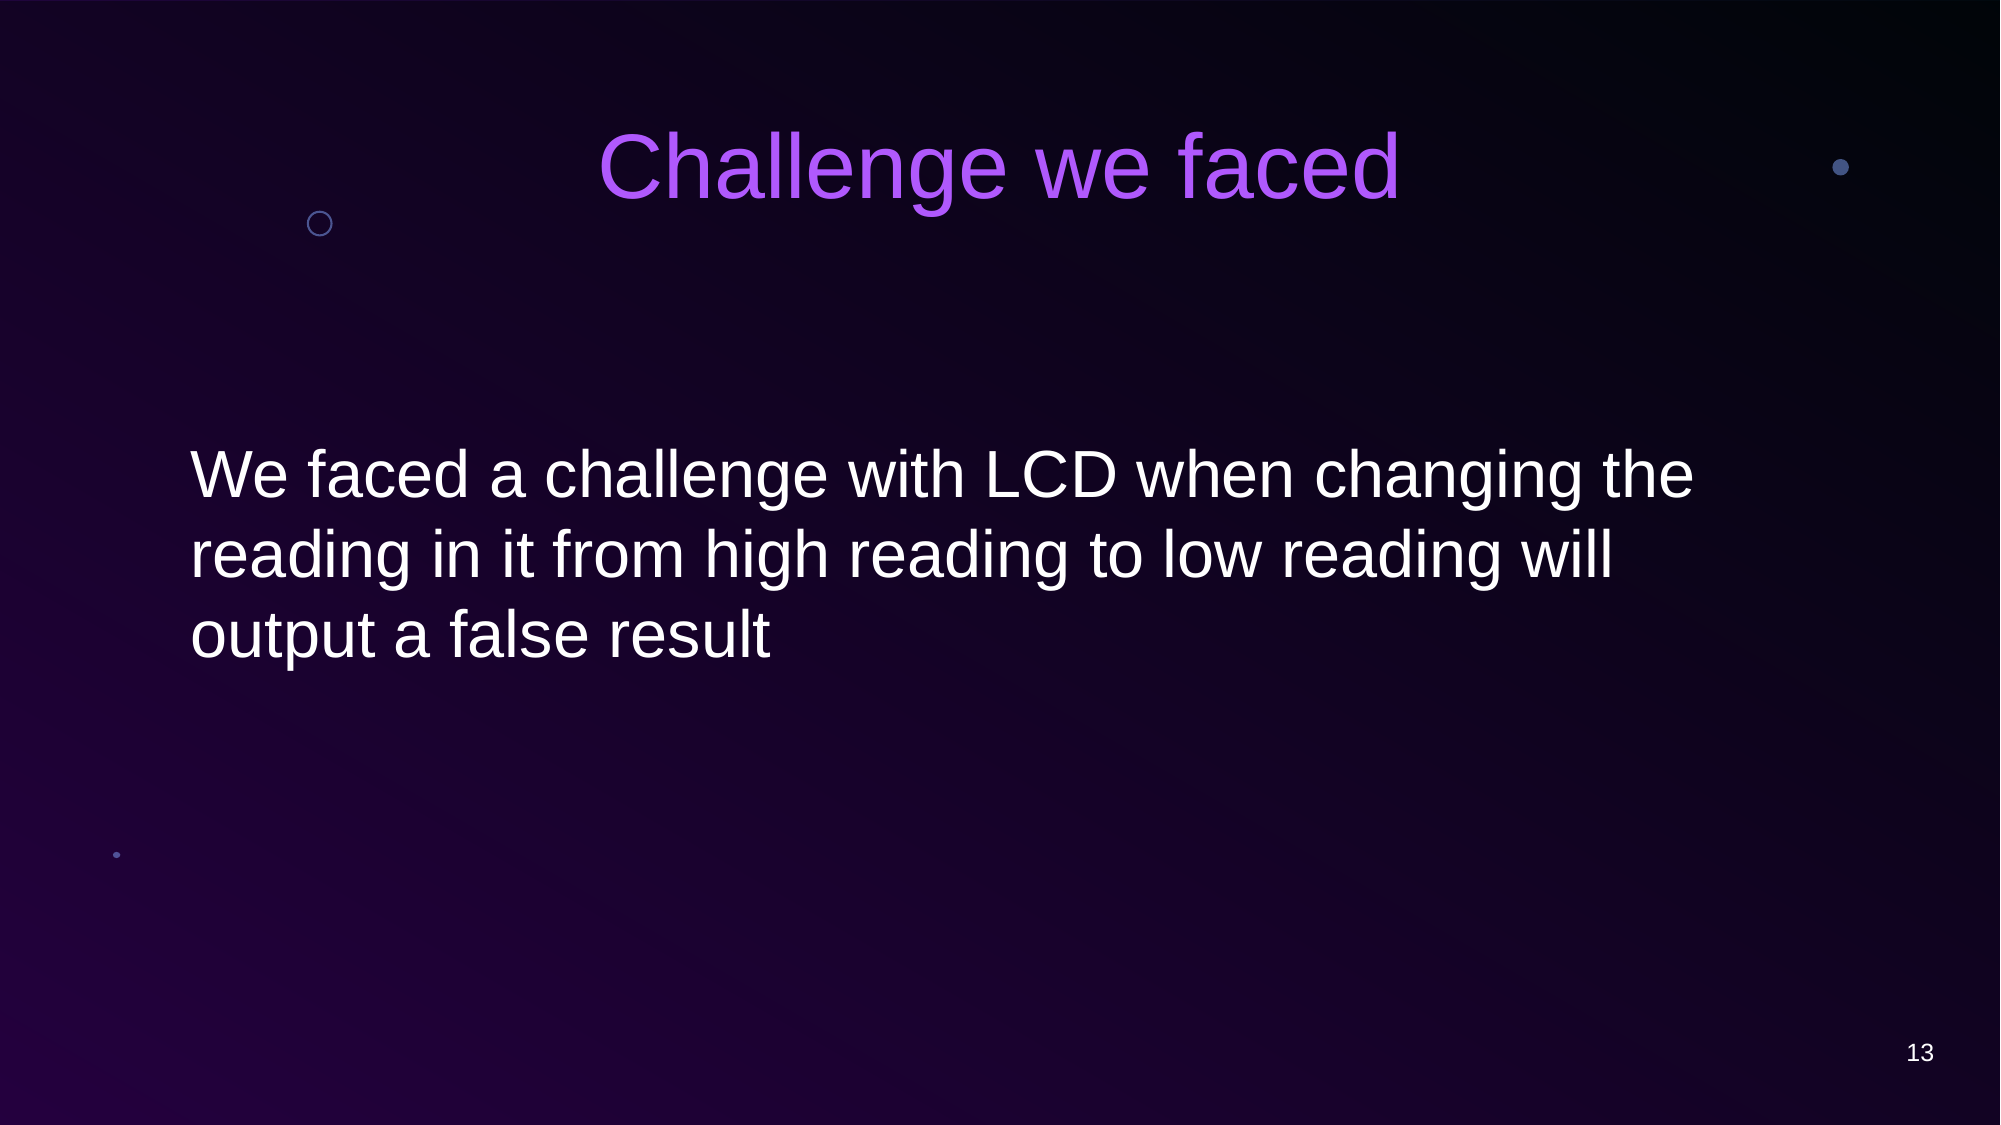

# Challenge we faced
We faced a challenge with LCD when changing the reading in it from high reading to low reading will output a false result
13